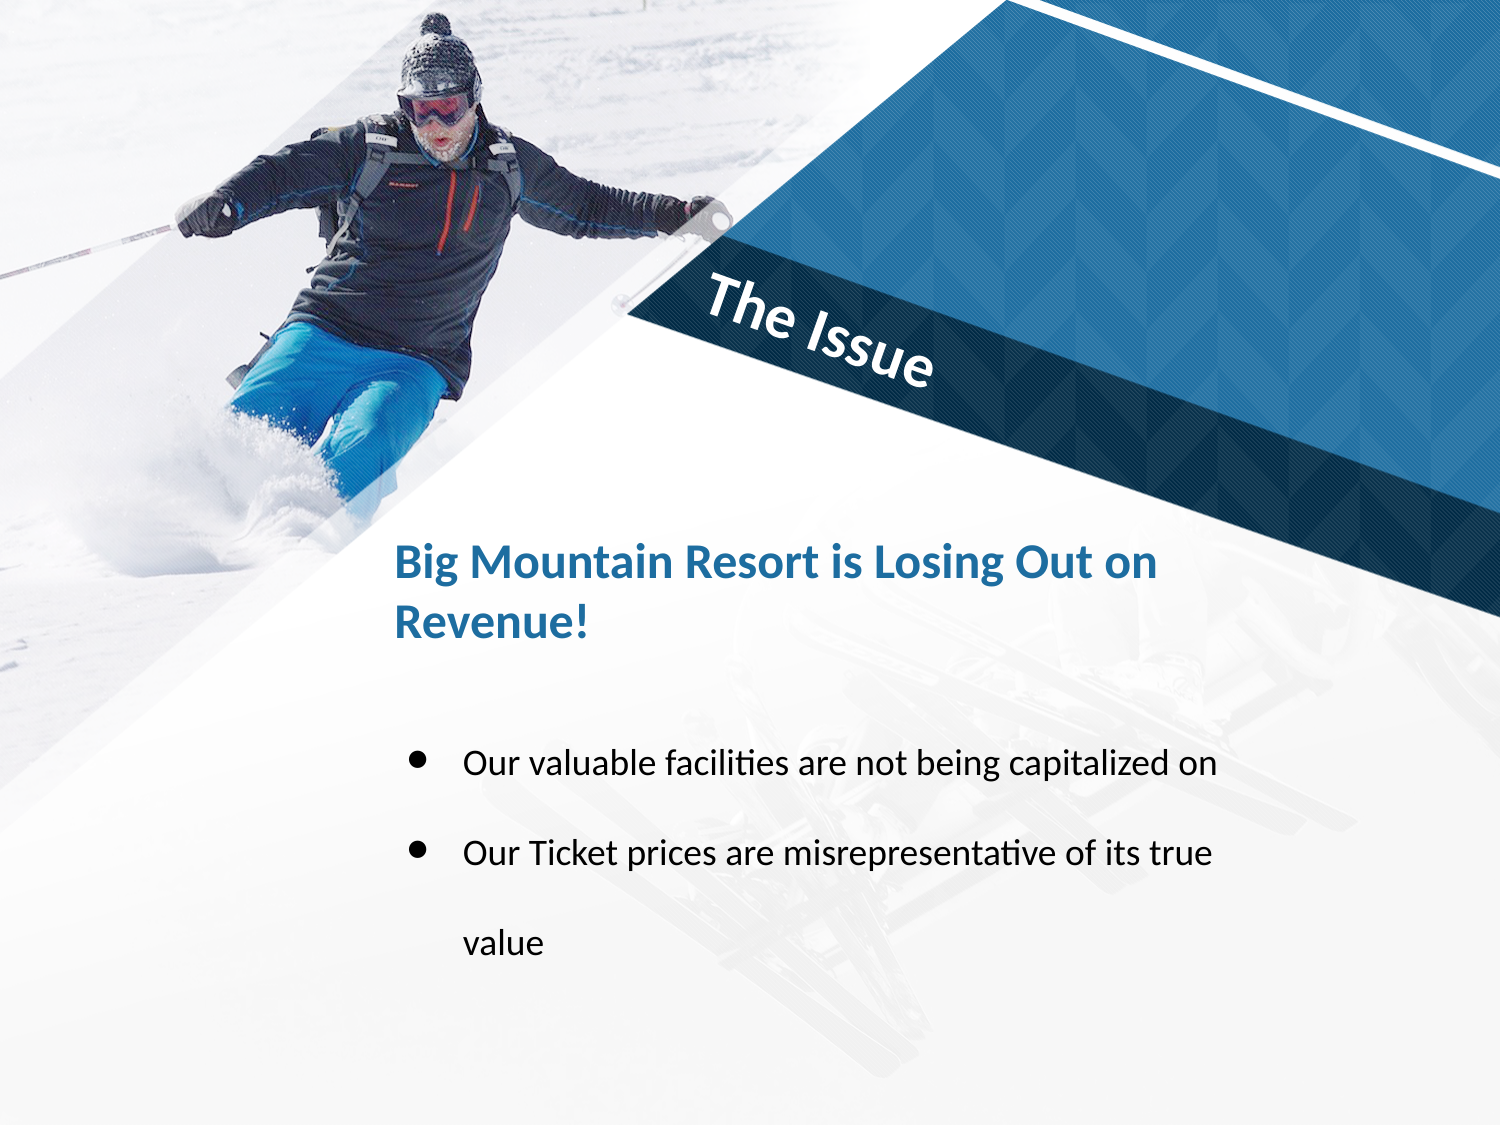

The Issue
Big Mountain Resort is Losing Out on Revenue!
Our valuable facilities are not being capitalized on
Our Ticket prices are misrepresentative of its true value